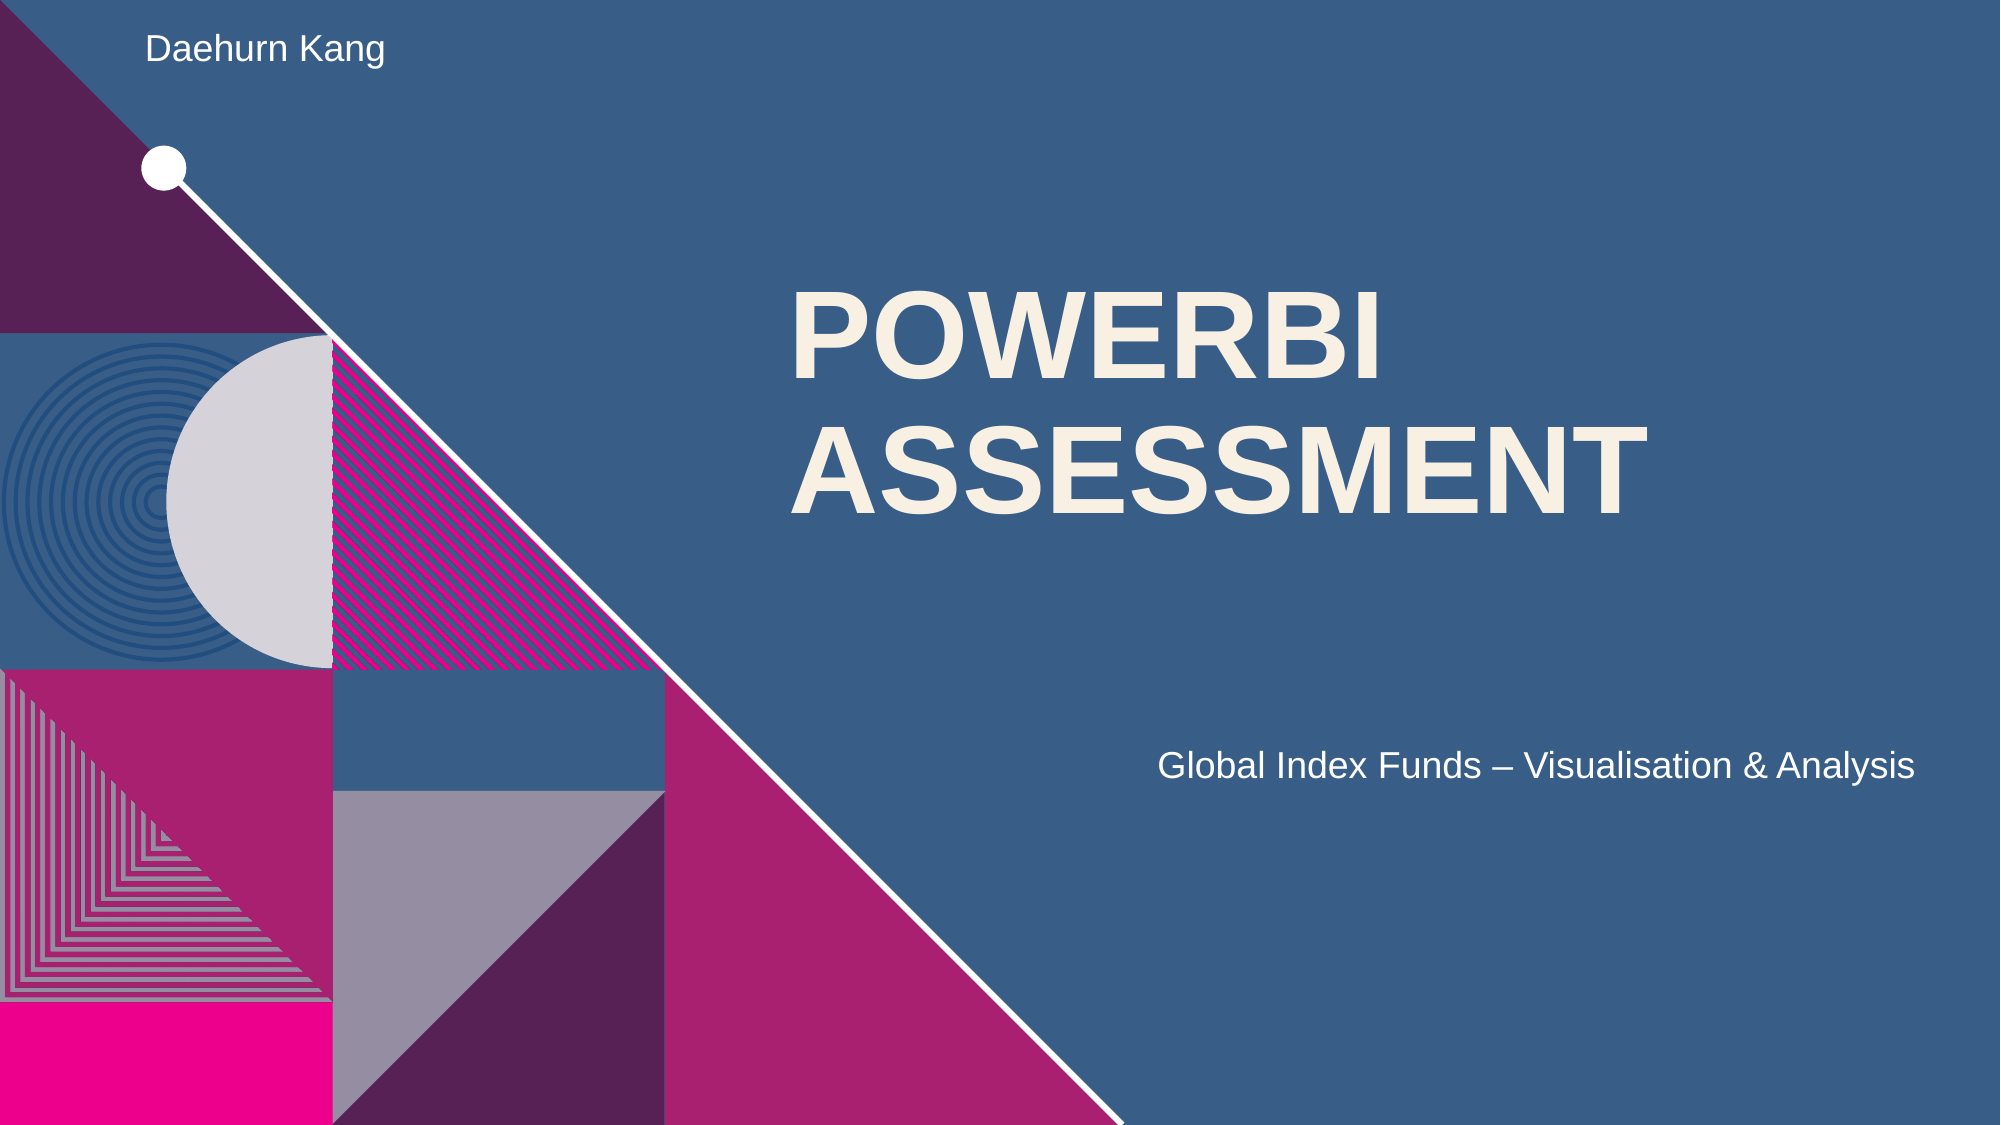

Daehurn Kang
# PowerBI Assessment
Global Index Funds – Visualisation & Analysis